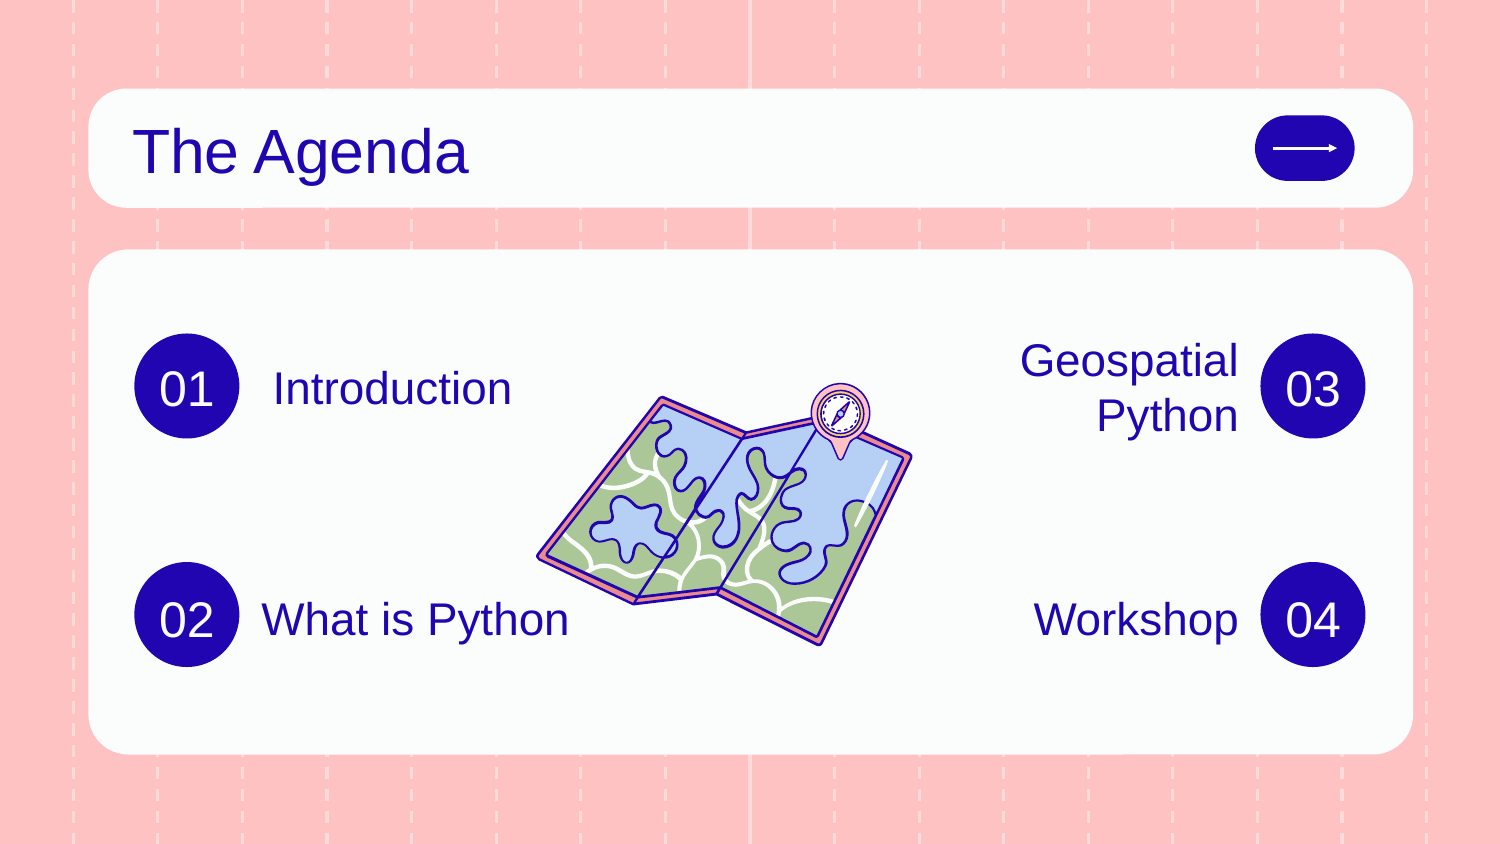

The Agenda

# 01
03
Geospatial Python
Introduction

02
04
What is Python
Workshop